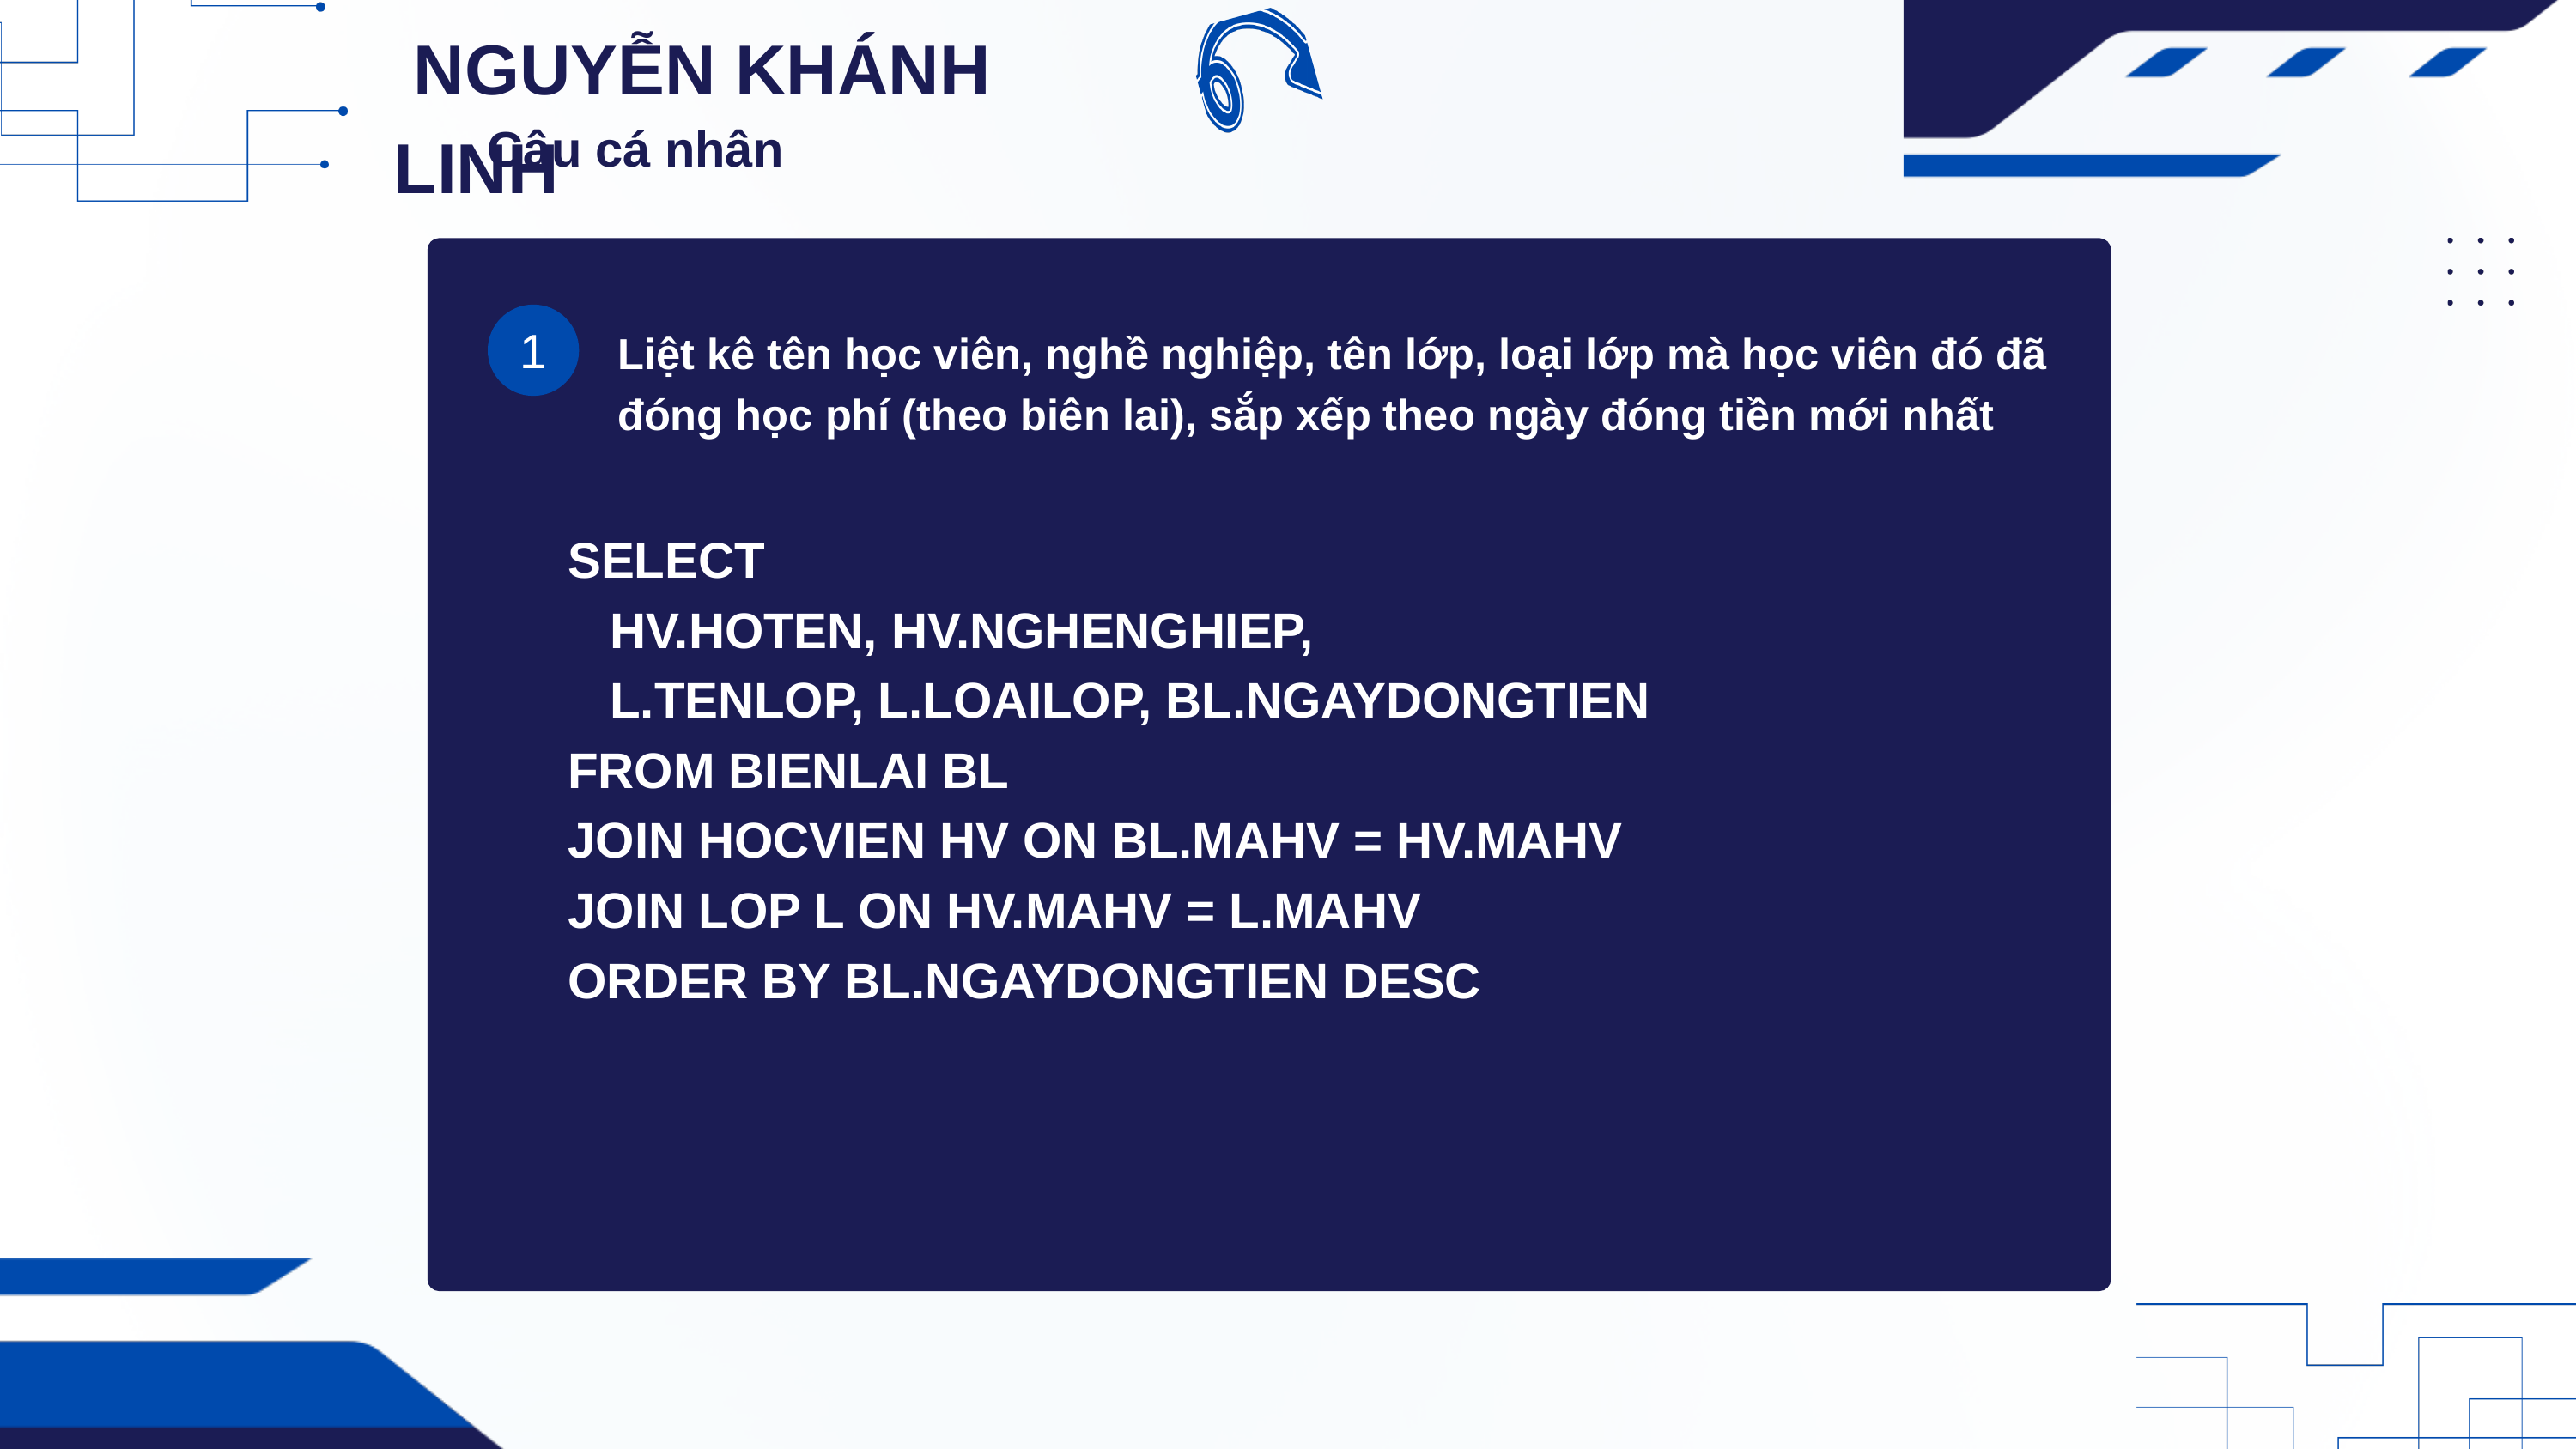

NGUYỄN KHÁNH LINH

Câu cá nhân

1
Liệt kê tên học viên, nghề nghiệp, tên lớp, loại lớp mà học viên đó đã đóng học phí (theo biên lai), sắp xếp theo ngày đóng tiền mới nhất
SELECT
   HV.HOTEN, HV.NGHENGHIEP,
   L.TENLOP, L.LOAILOP, BL.NGAYDONGTIEN
FROM BIENLAI BL
JOIN HOCVIEN HV ON BL.MAHV = HV.MAHV
JOIN LOP L ON HV.MAHV = L.MAHV
ORDER BY BL.NGAYDONGTIEN DESC